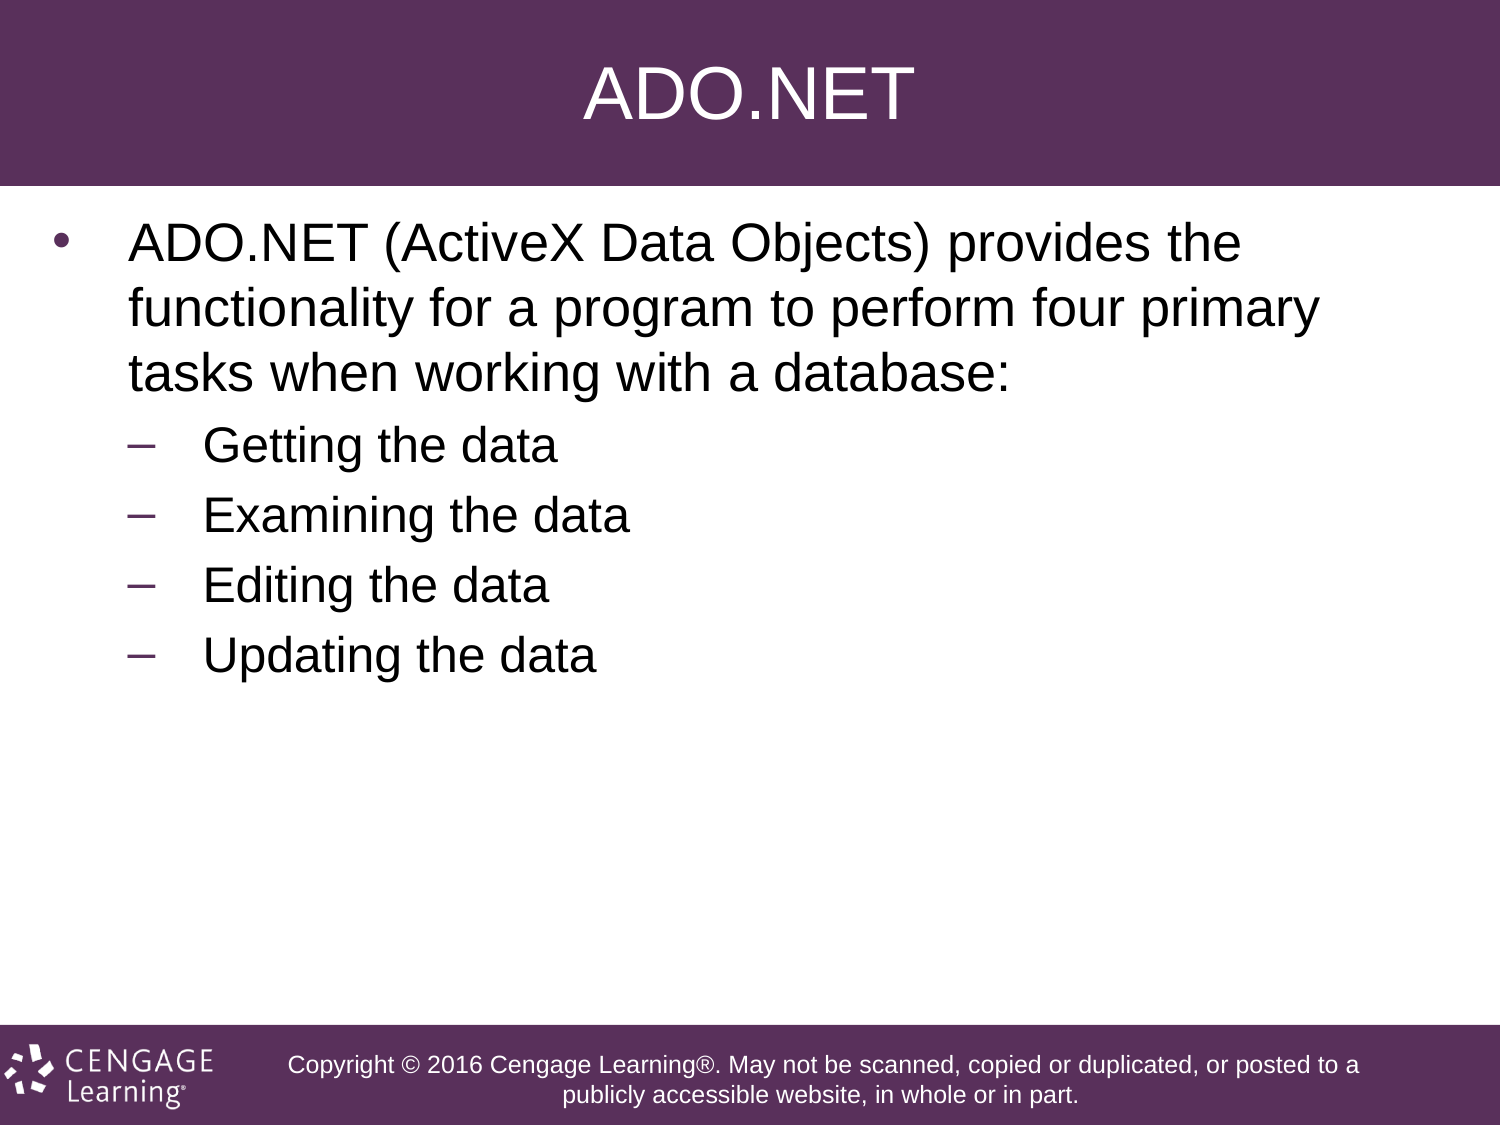

# ADO.NET
ADO.NET (ActiveX Data Objects) provides the functionality for a program to perform four primary tasks when working with a database:
Getting the data
Examining the data
Editing the data
Updating the data